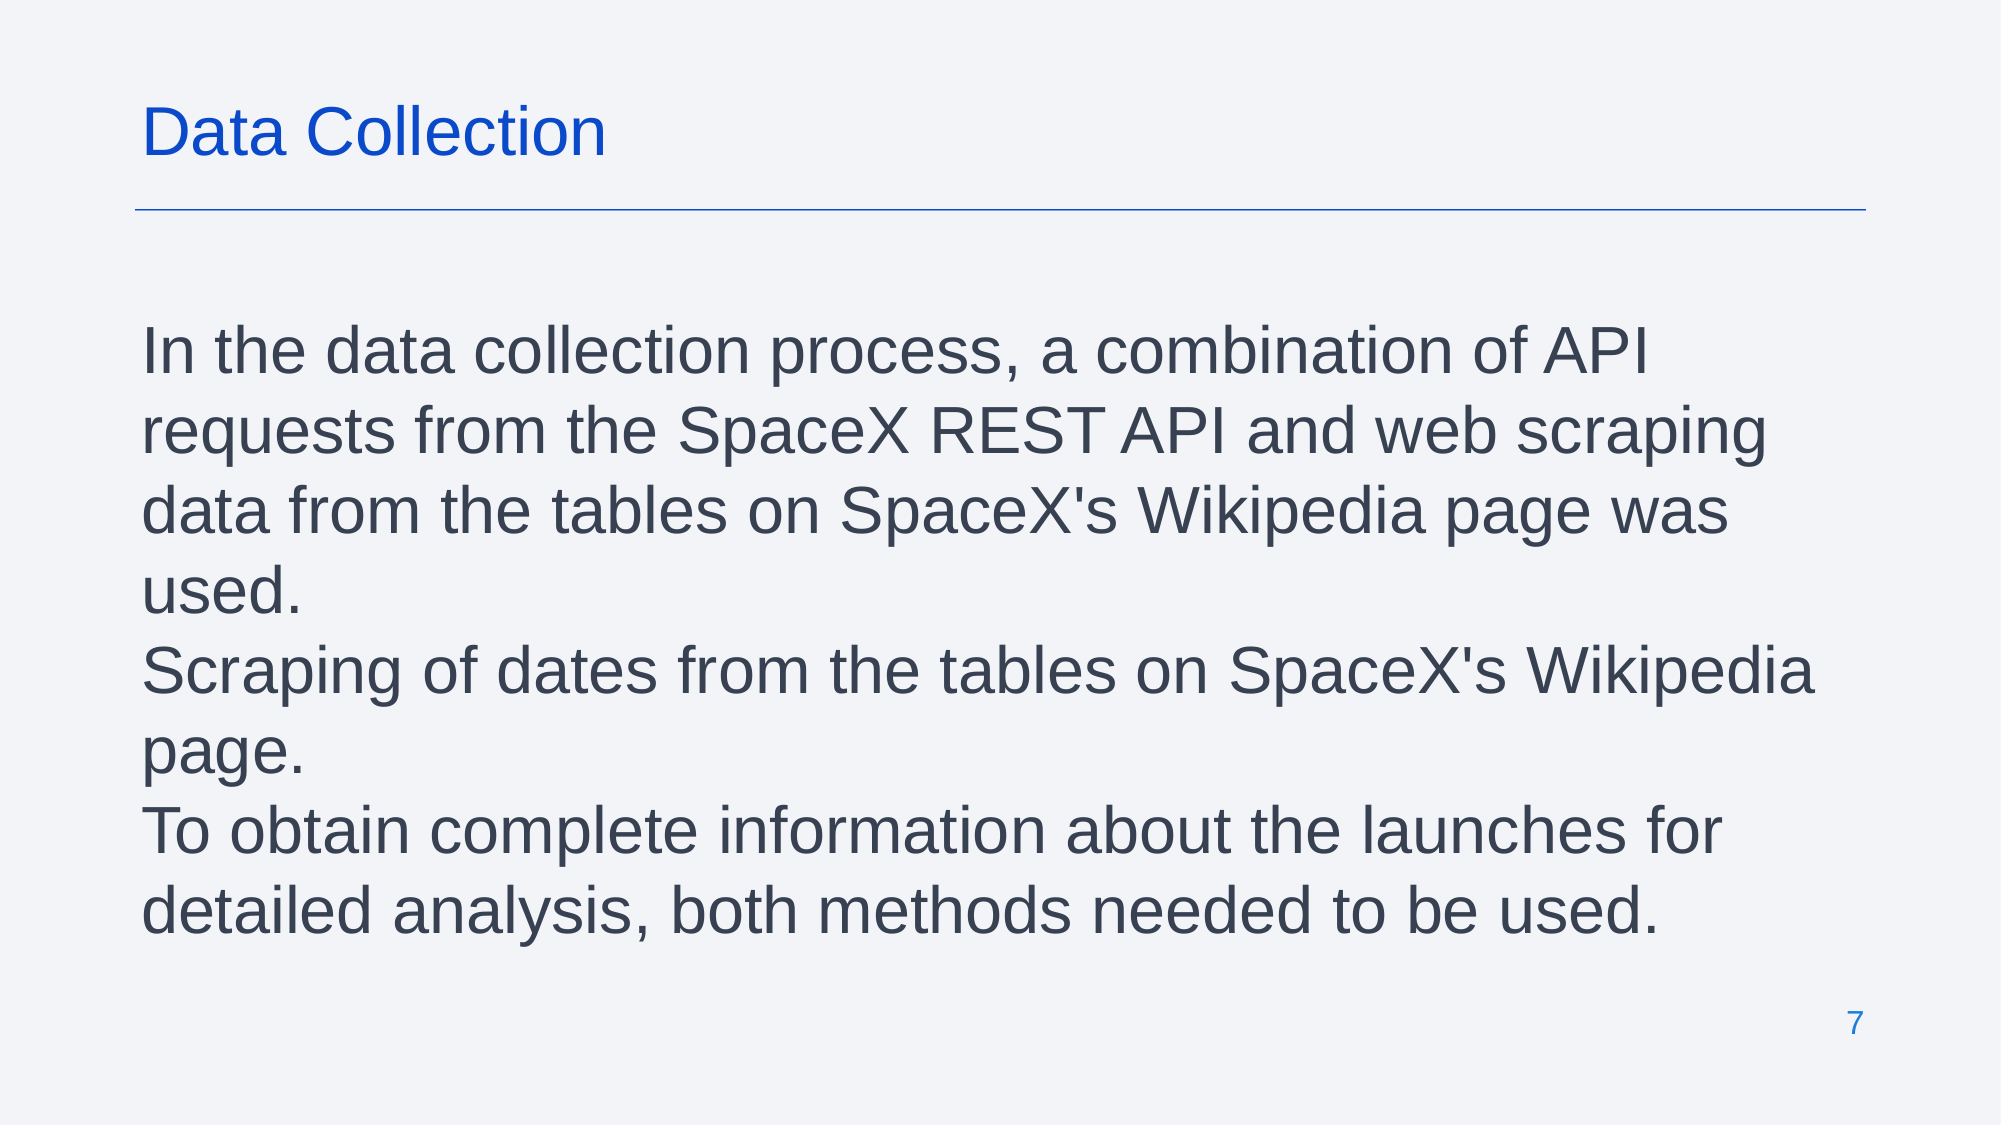

Data Collection
In the data collection process, a combination of API requests from the SpaceX REST API and web scraping data from the tables on SpaceX's Wikipedia page was used.
Scraping of dates from the tables on SpaceX's Wikipedia page.
To obtain complete information about the launches for detailed analysis, both methods needed to be used.
7